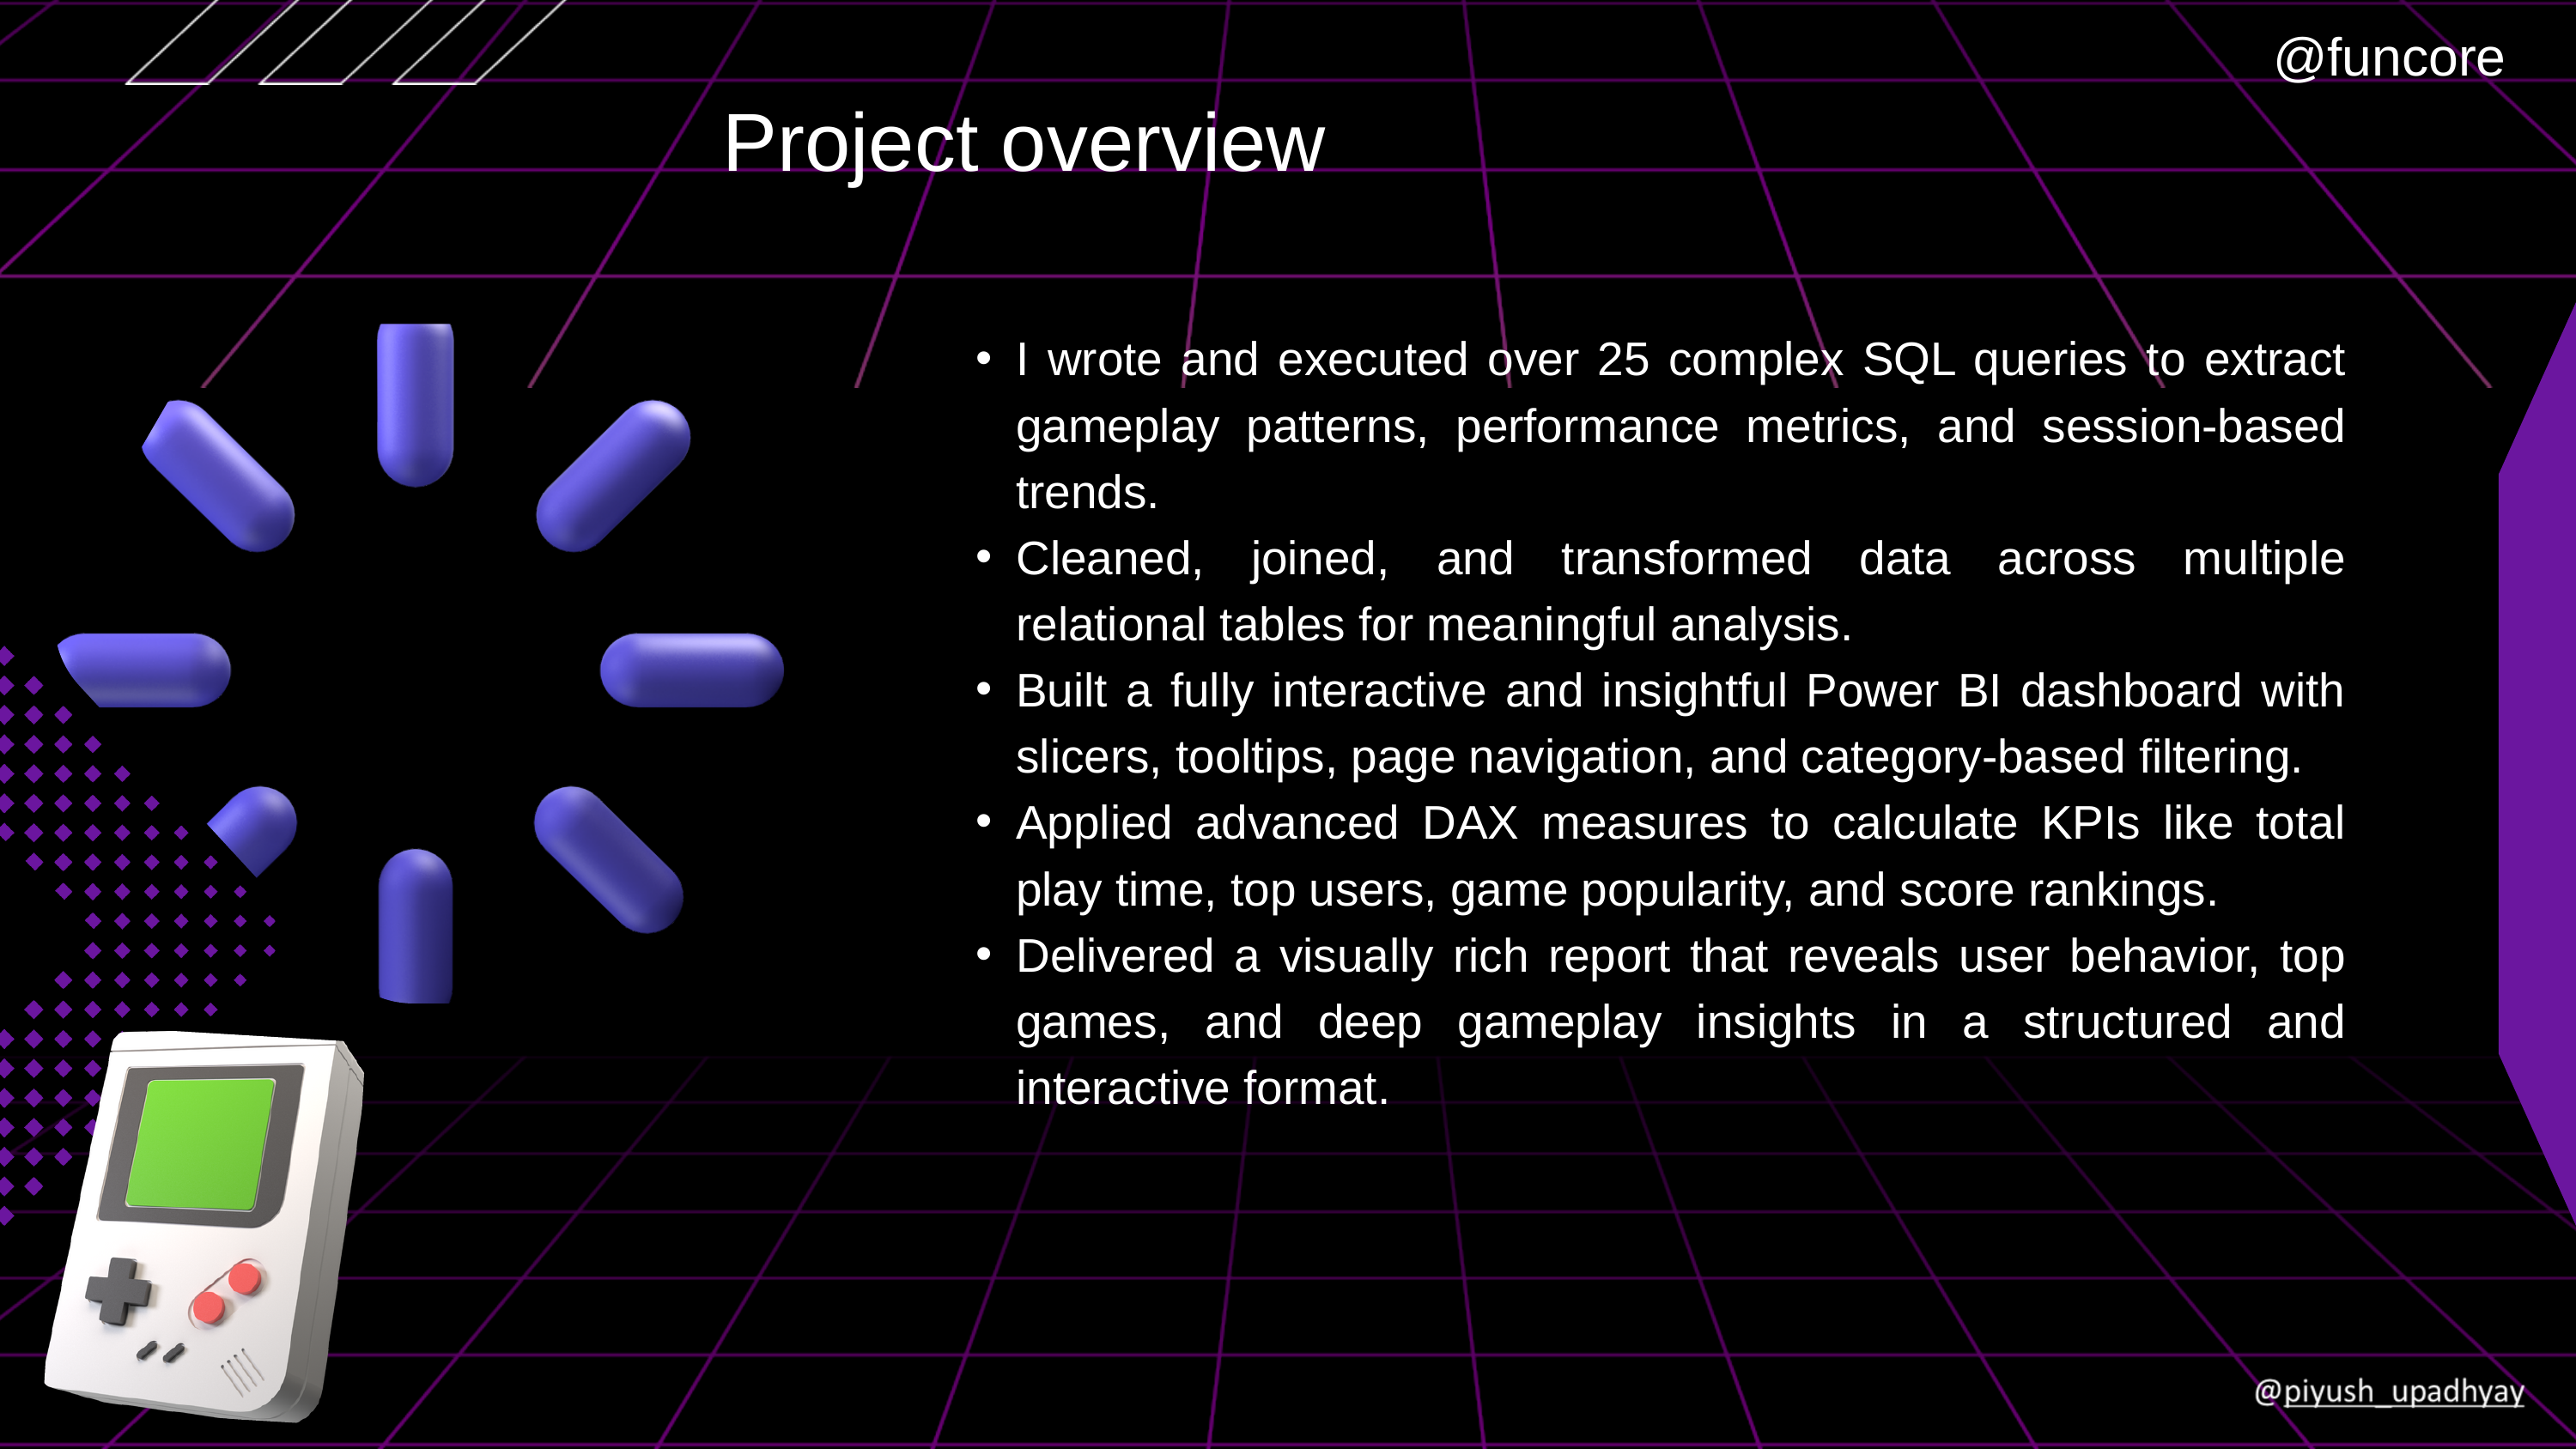

@funcore
Project overview
I wrote and executed over 25 complex SQL queries to extract gameplay patterns, performance metrics, and session-based trends.
Cleaned, joined, and transformed data across multiple relational tables for meaningful analysis.
Built a fully interactive and insightful Power BI dashboard with slicers, tooltips, page navigation, and category-based filtering.
Applied advanced DAX measures to calculate KPIs like total play time, top users, game popularity, and score rankings.
Delivered a visually rich report that reveals user behavior, top games, and deep gameplay insights in a structured and interactive format.